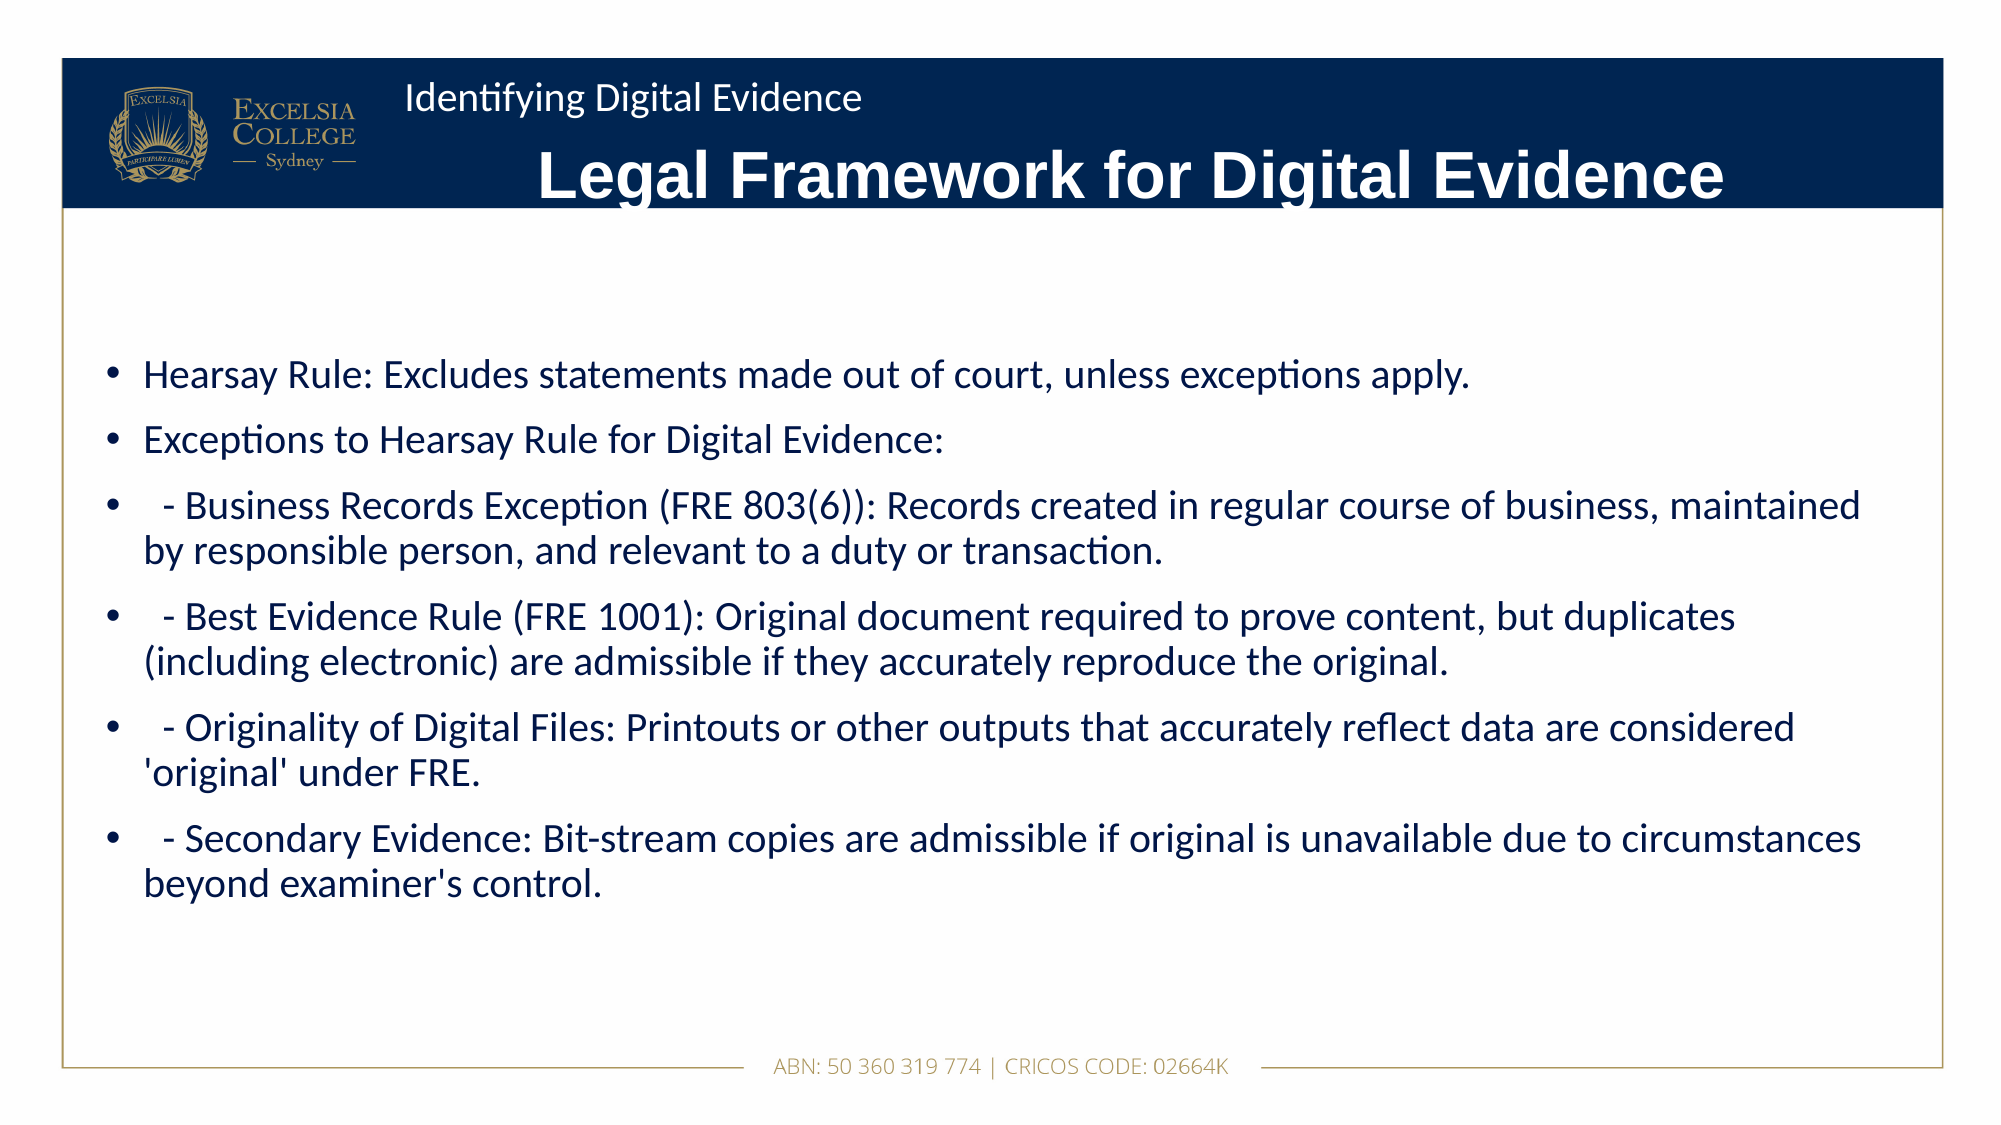

# Identifying Digital Evidence
Legal Framework for Digital Evidence
Hearsay Rule: Excludes statements made out of court, unless exceptions apply.
Exceptions to Hearsay Rule for Digital Evidence:
  - Business Records Exception (FRE 803(6)): Records created in regular course of business, maintained by responsible person, and relevant to a duty or transaction.
  - Best Evidence Rule (FRE 1001): Original document required to prove content, but duplicates (including electronic) are admissible if they accurately reproduce the original.
  - Originality of Digital Files: Printouts or other outputs that accurately reflect data are considered 'original' under FRE.
  - Secondary Evidence: Bit-stream copies are admissible if original is unavailable due to circumstances beyond examiner's control.